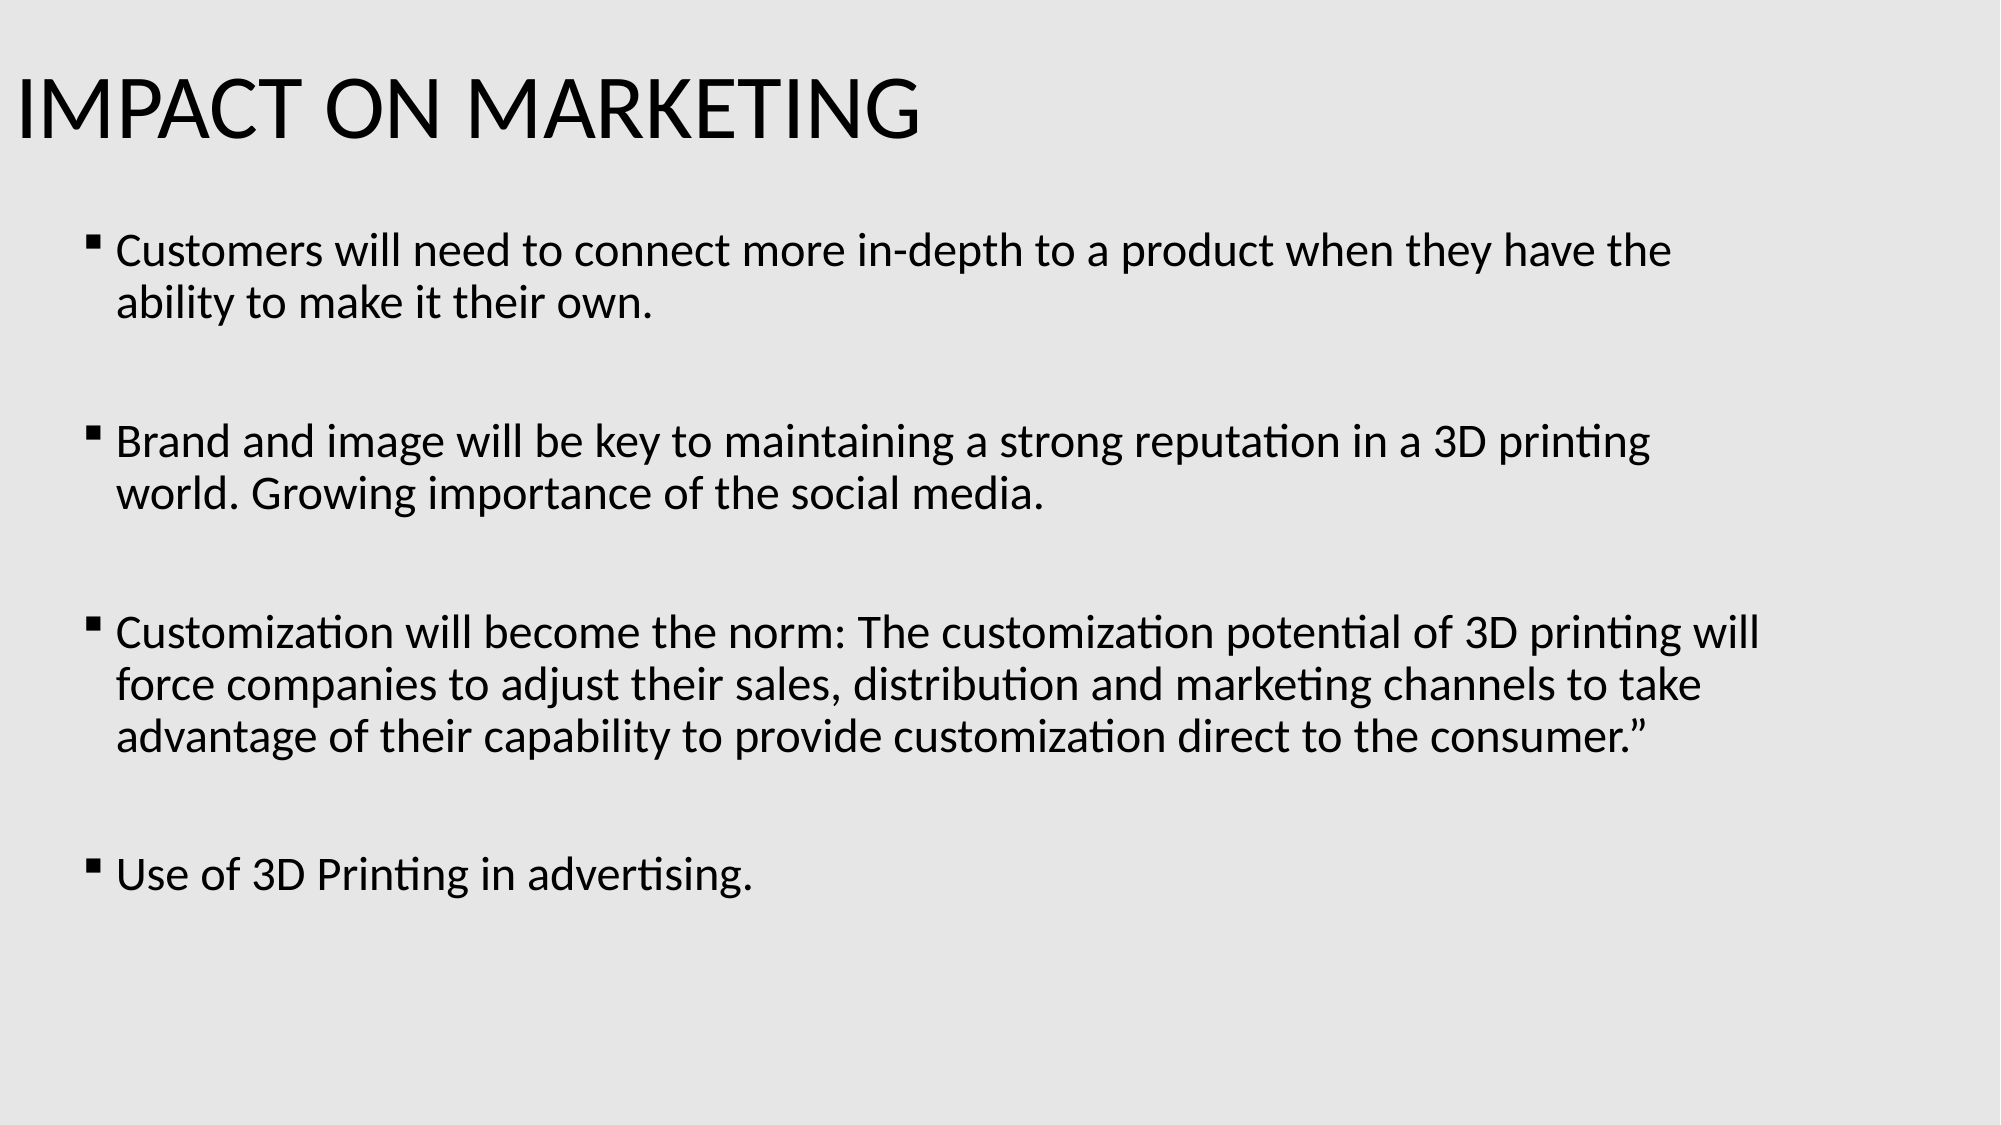

# IMPACT ON MARKETING
Customers will need to connect more in-depth to a product when they have the ability to make it their own.

Brand and image will be key to maintaining a strong reputation in a 3D printing world. Growing importance of the social media.

Customization will become the norm: The customization potential of 3D printing will force companies to adjust their sales, distribution and marketing channels to take advantage of their capability to provide customization direct to the consumer.”

Use of 3D Printing in advertising.